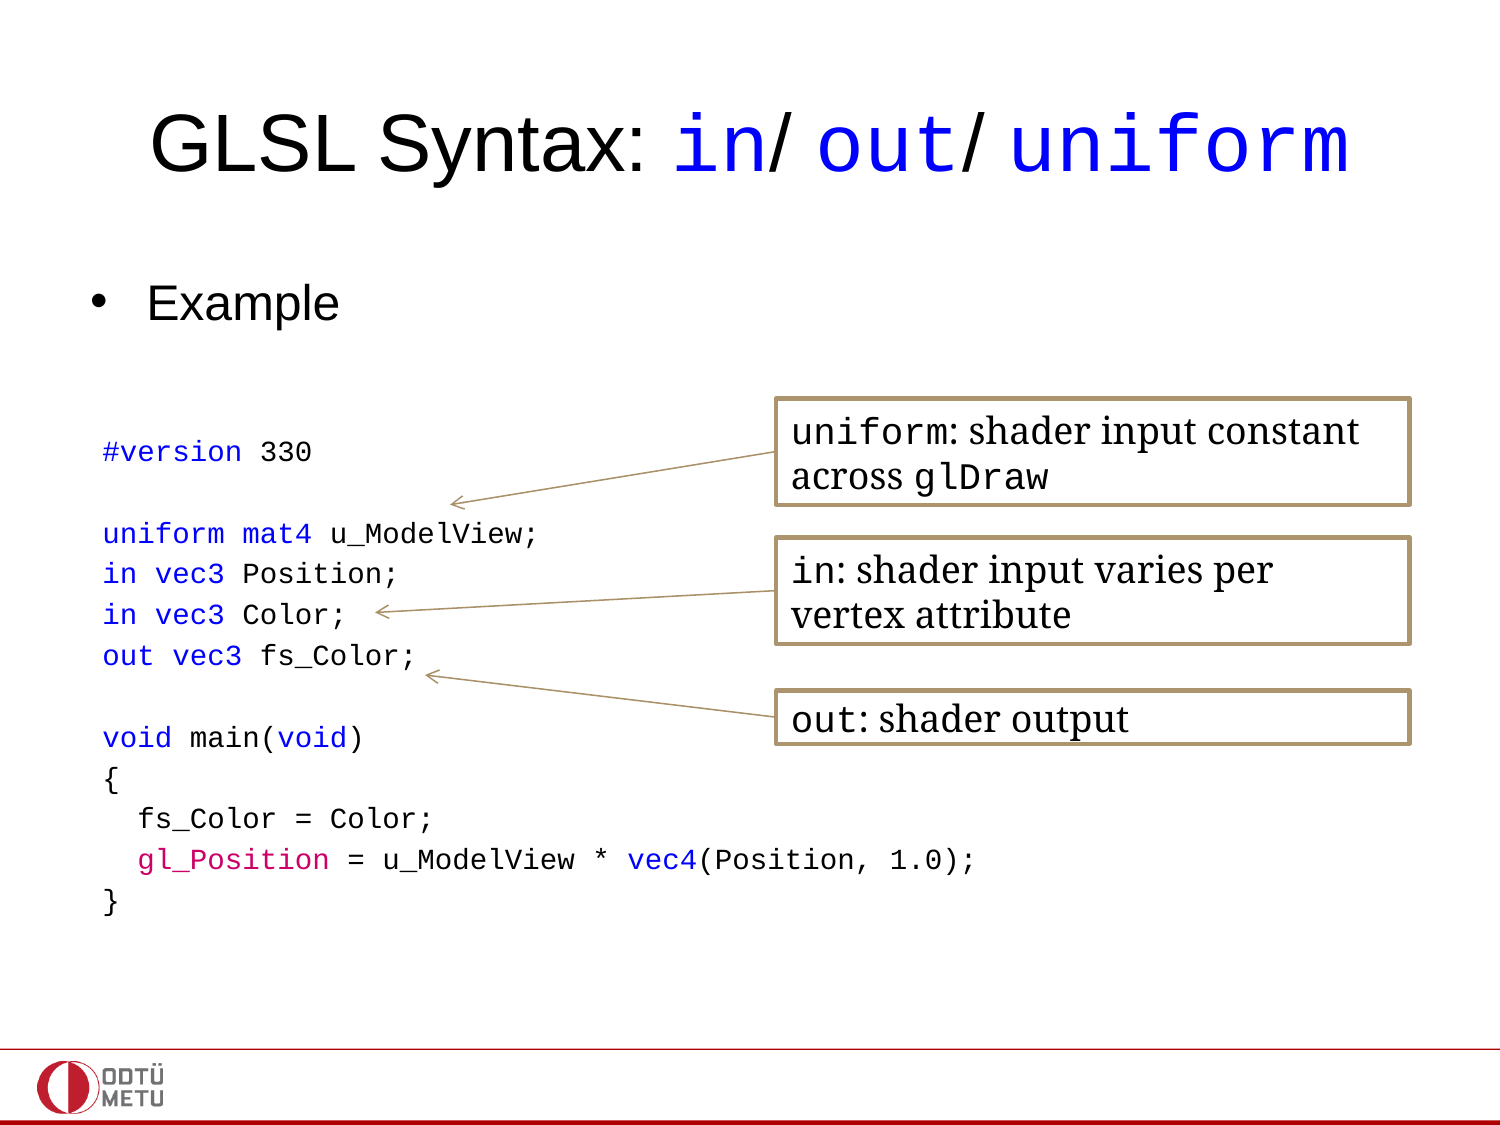

# GLSL Syntax: in/ out/ uniform
Example

uniform: shader input constant across glDraw
#version 330

uniform mat4 u_ModelView;
in vec3 Position;
in vec3 Color;
out vec3 fs_Color;

void main(void)
{
  fs_Color = Color;
  gl_Position = u_ModelView * vec4(Position, 1.0);
}

in: shader input varies per vertex attribute
out: shader output